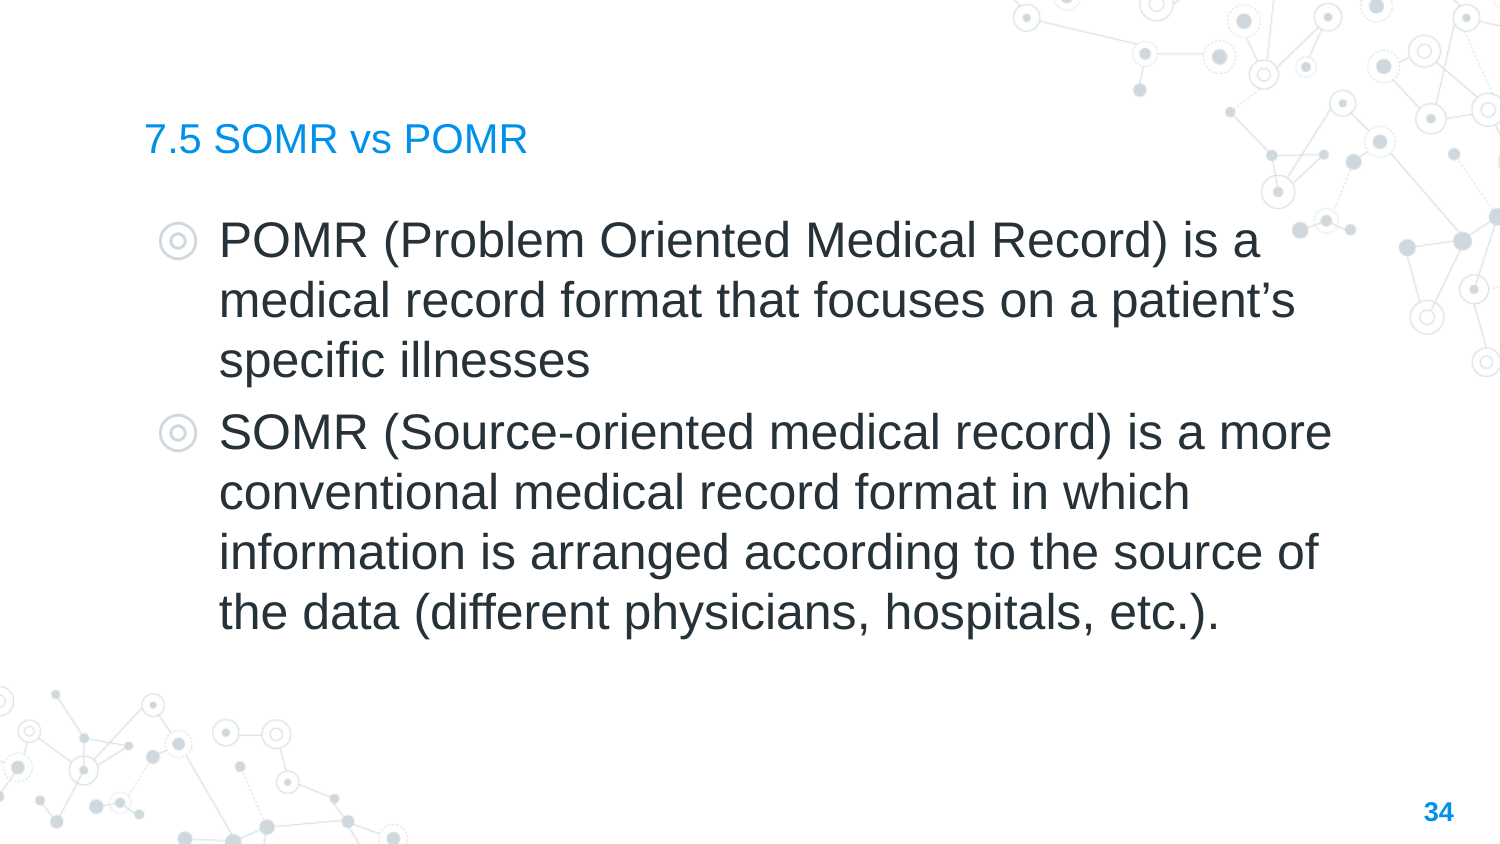

# 7.5 SOMR vs POMR
POMR (Problem Oriented Medical Record) is a medical record format that focuses on a patient’s specific illnesses
SOMR (Source-oriented medical record) is a more conventional medical record format in which information is arranged according to the source of the data (different physicians, hospitals, etc.).
34